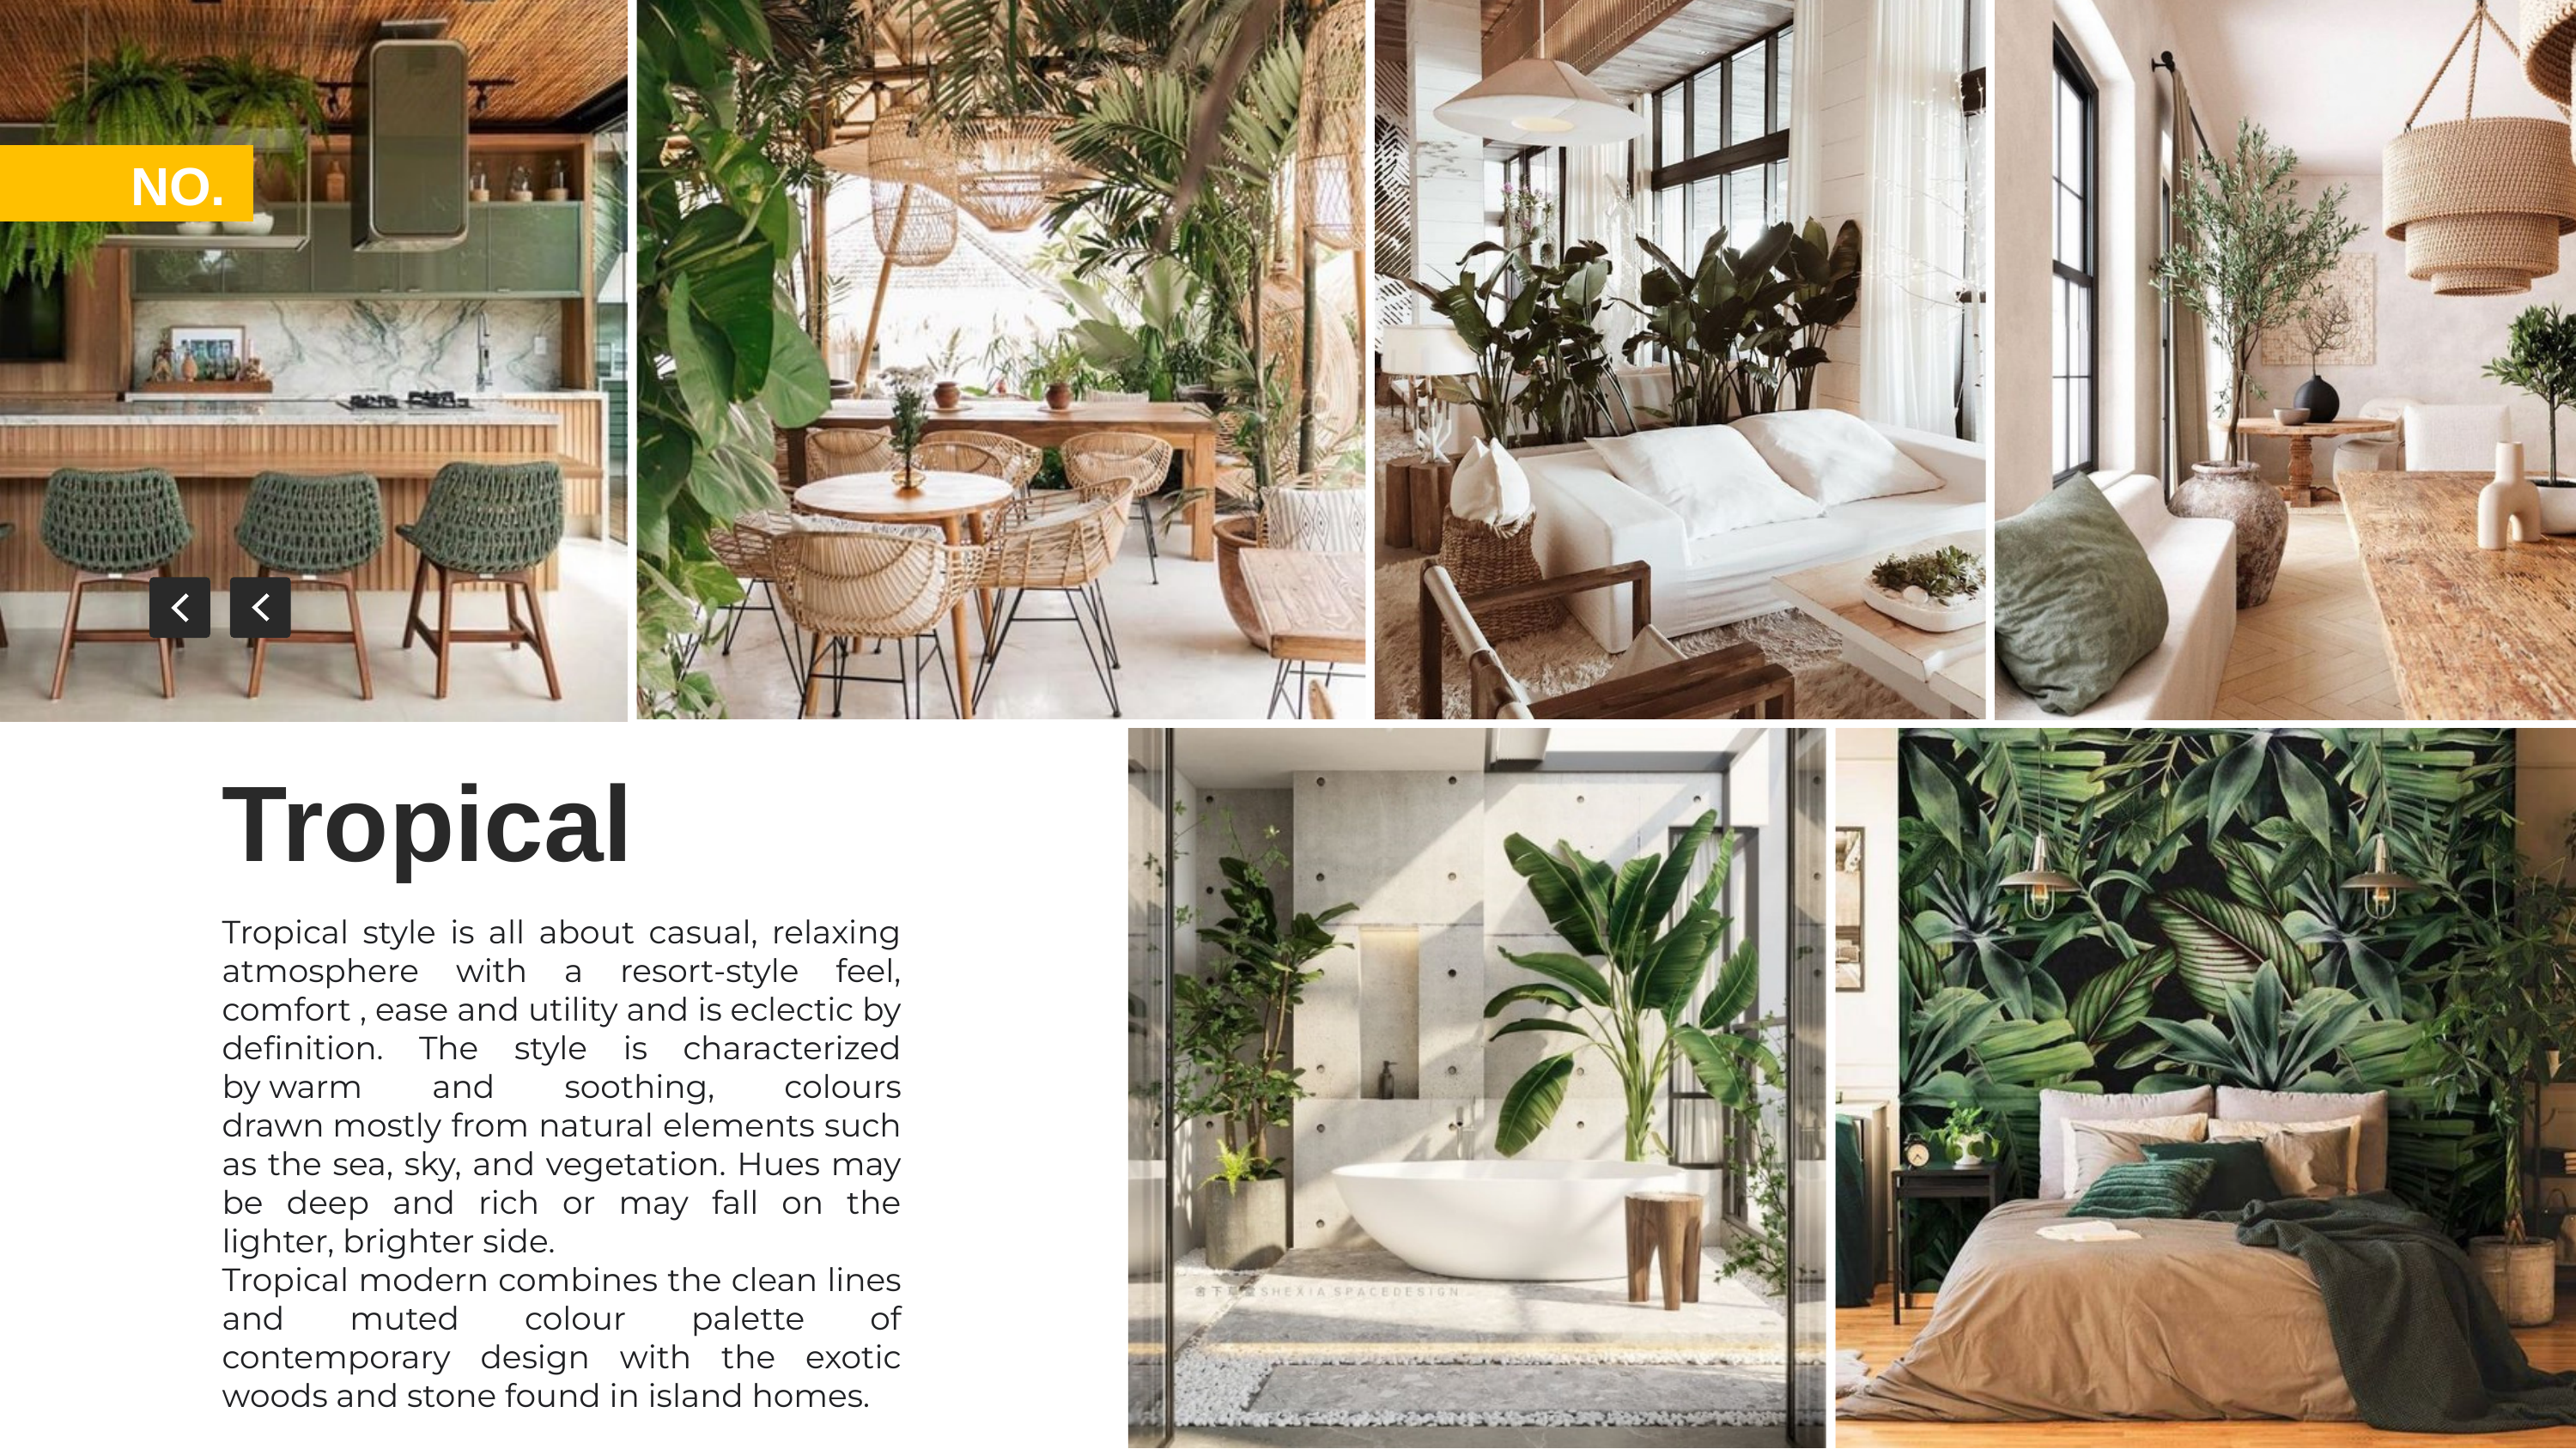

NO.

Tropical
Tropical style is all about casual, relaxing atmosphere with a resort-style feel, comfort , ease and utility and is eclectic by definition. The style is characterized by warm and soothing, colours drawn mostly from natural elements such as the sea, sky, and vegetation. Hues may be deep and rich or may fall on the lighter, brighter side.
Tropical modern combines the clean lines and muted colour palette of contemporary design with the exotic woods and stone found in island homes.